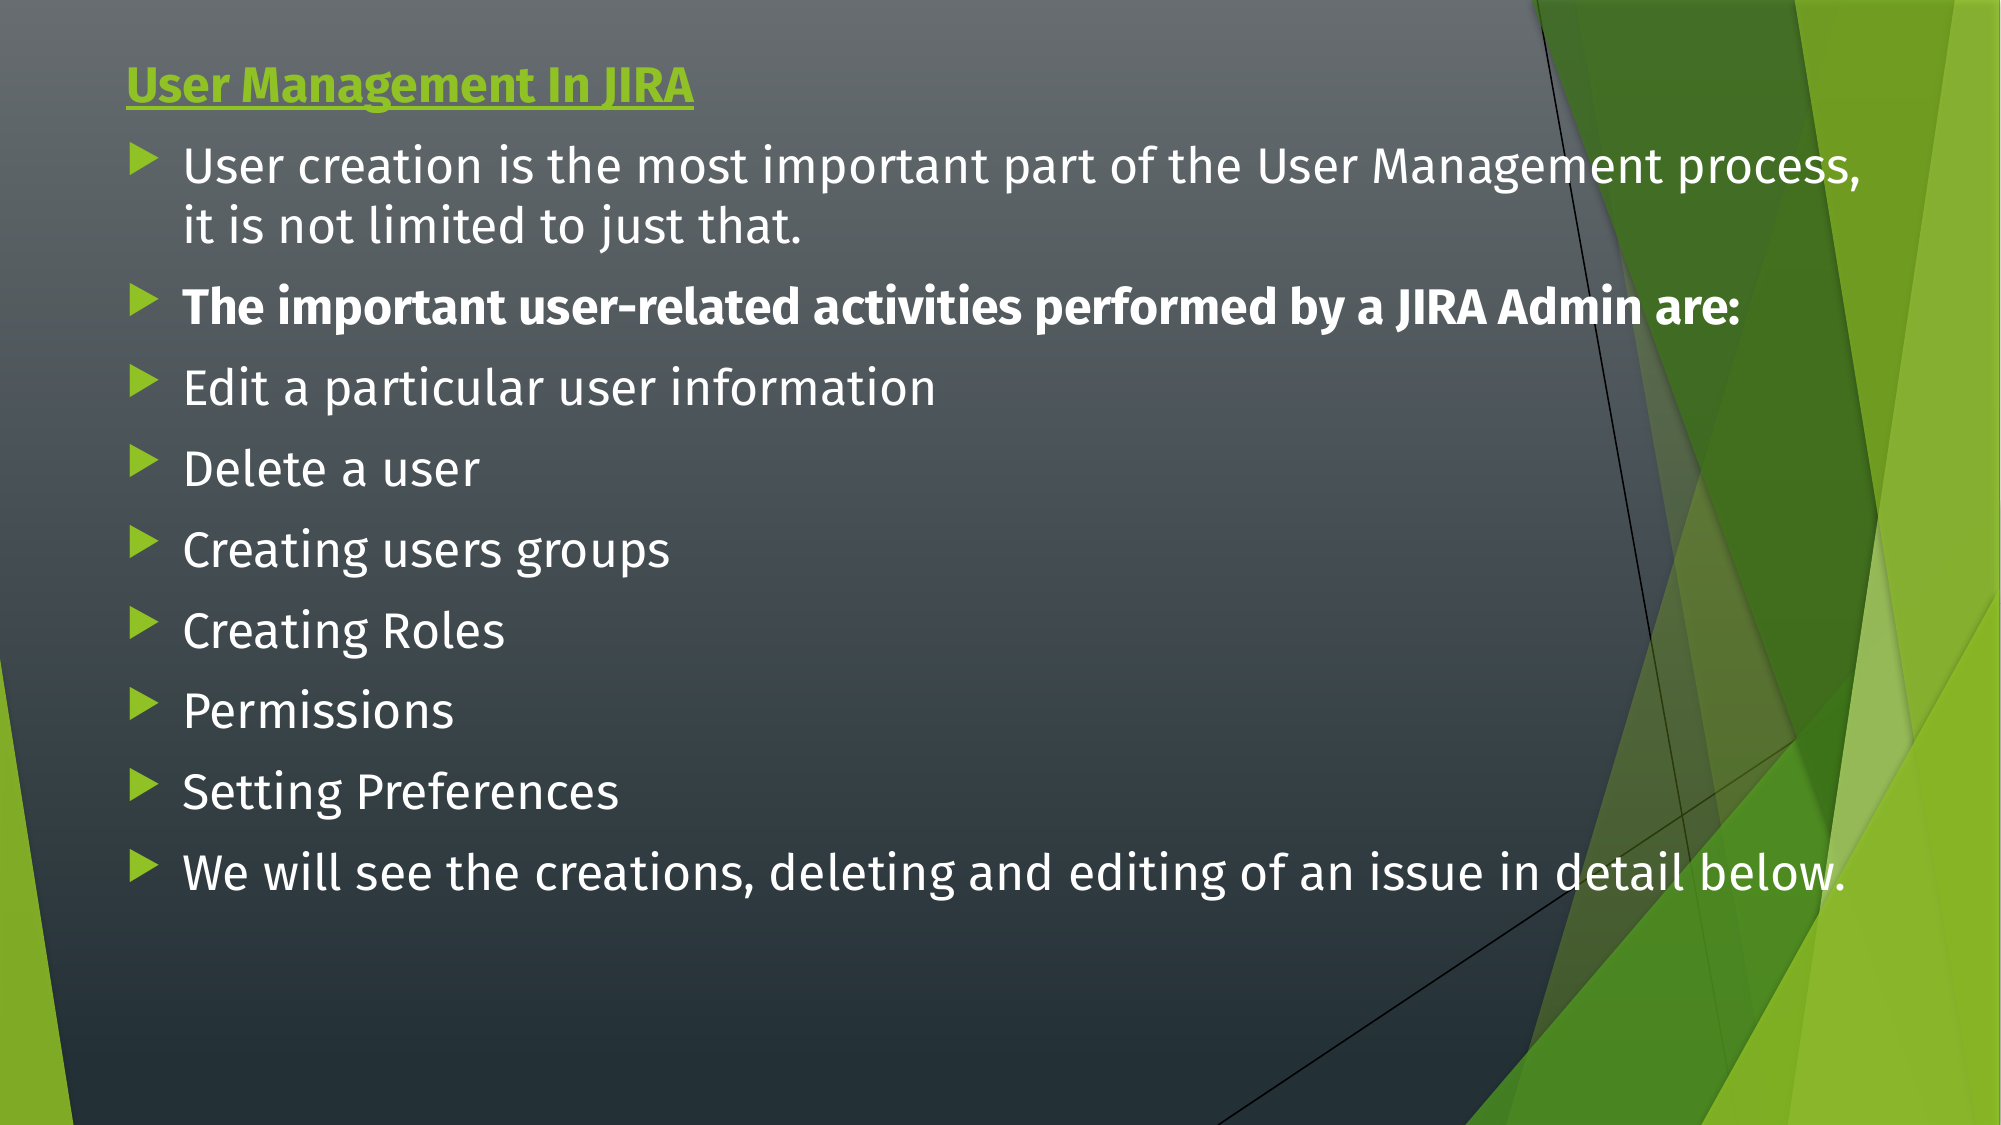

User Management In JIRA
User creation is the most important part of the User Management process, it is not limited to just that.
The important user-related activities performed by a JIRA Admin are:
Edit a particular user information
Delete a user
Creating users groups
Creating Roles
Permissions
Setting Preferences
We will see the creations, deleting and editing of an issue in detail below.